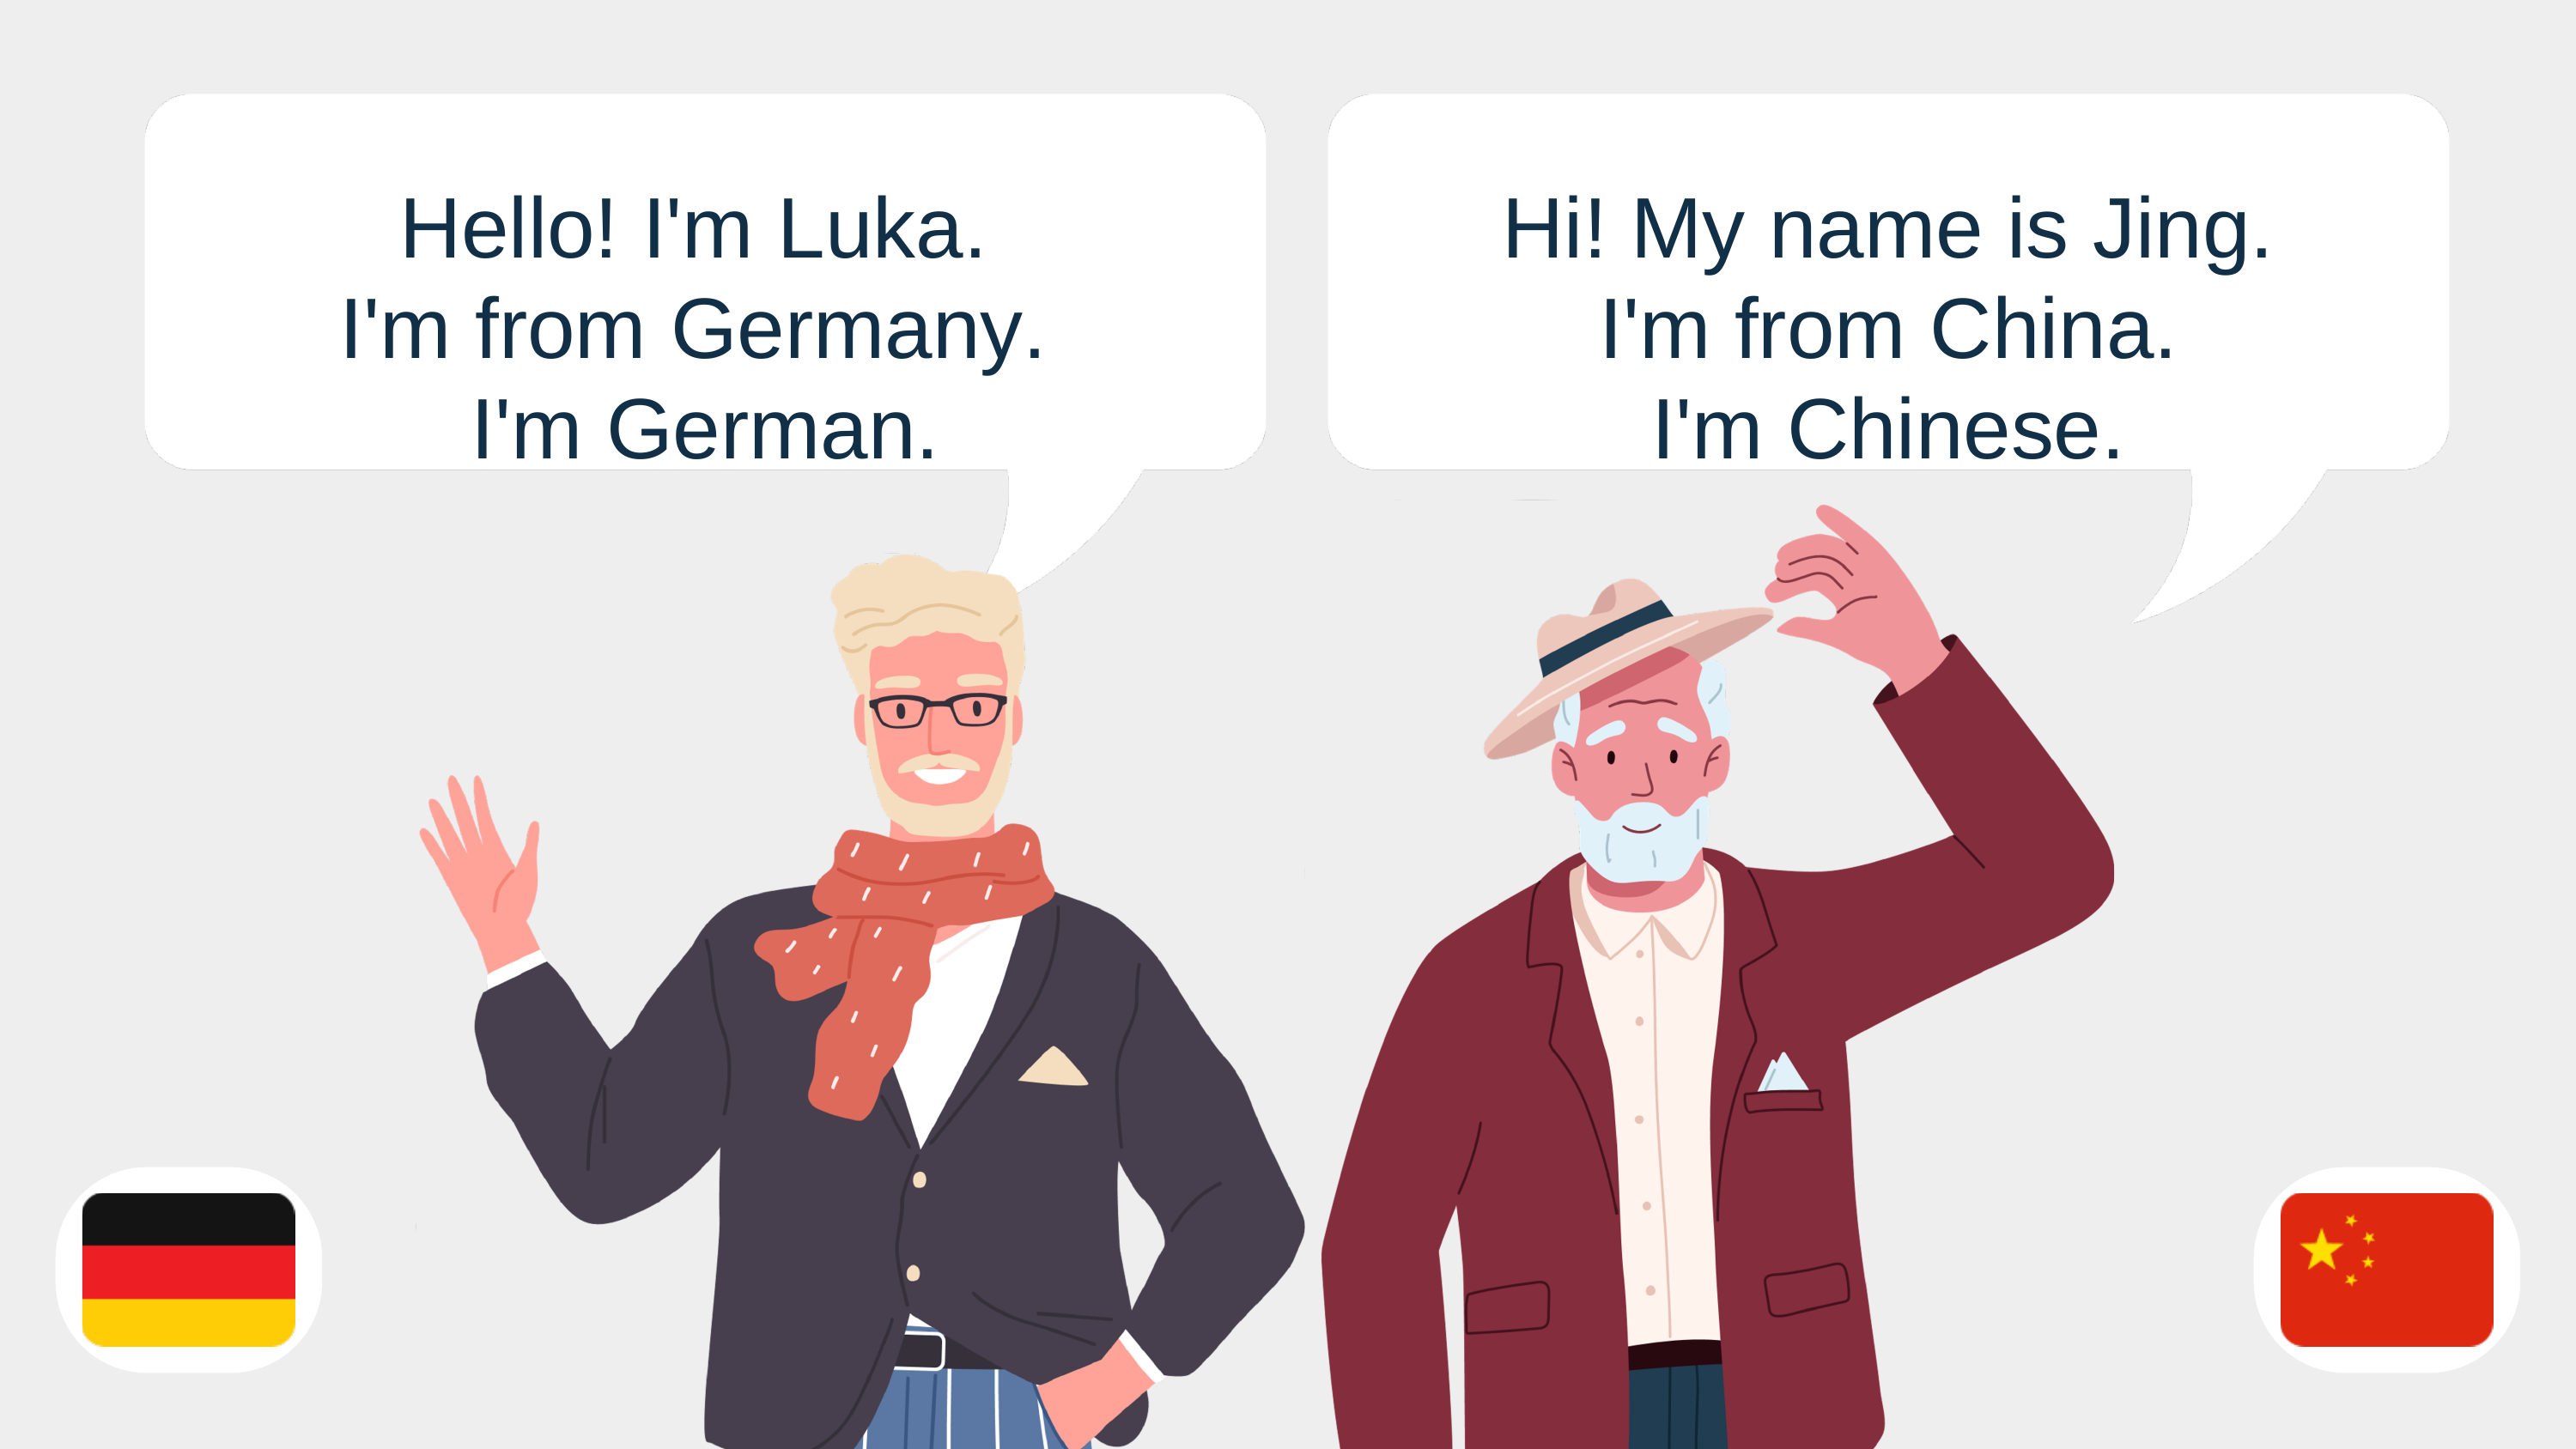

Hello! I'm Luka.
I'm from Germany.
I'm German.
Hi! My name is Jing.
I'm from China.
I'm Chinese.